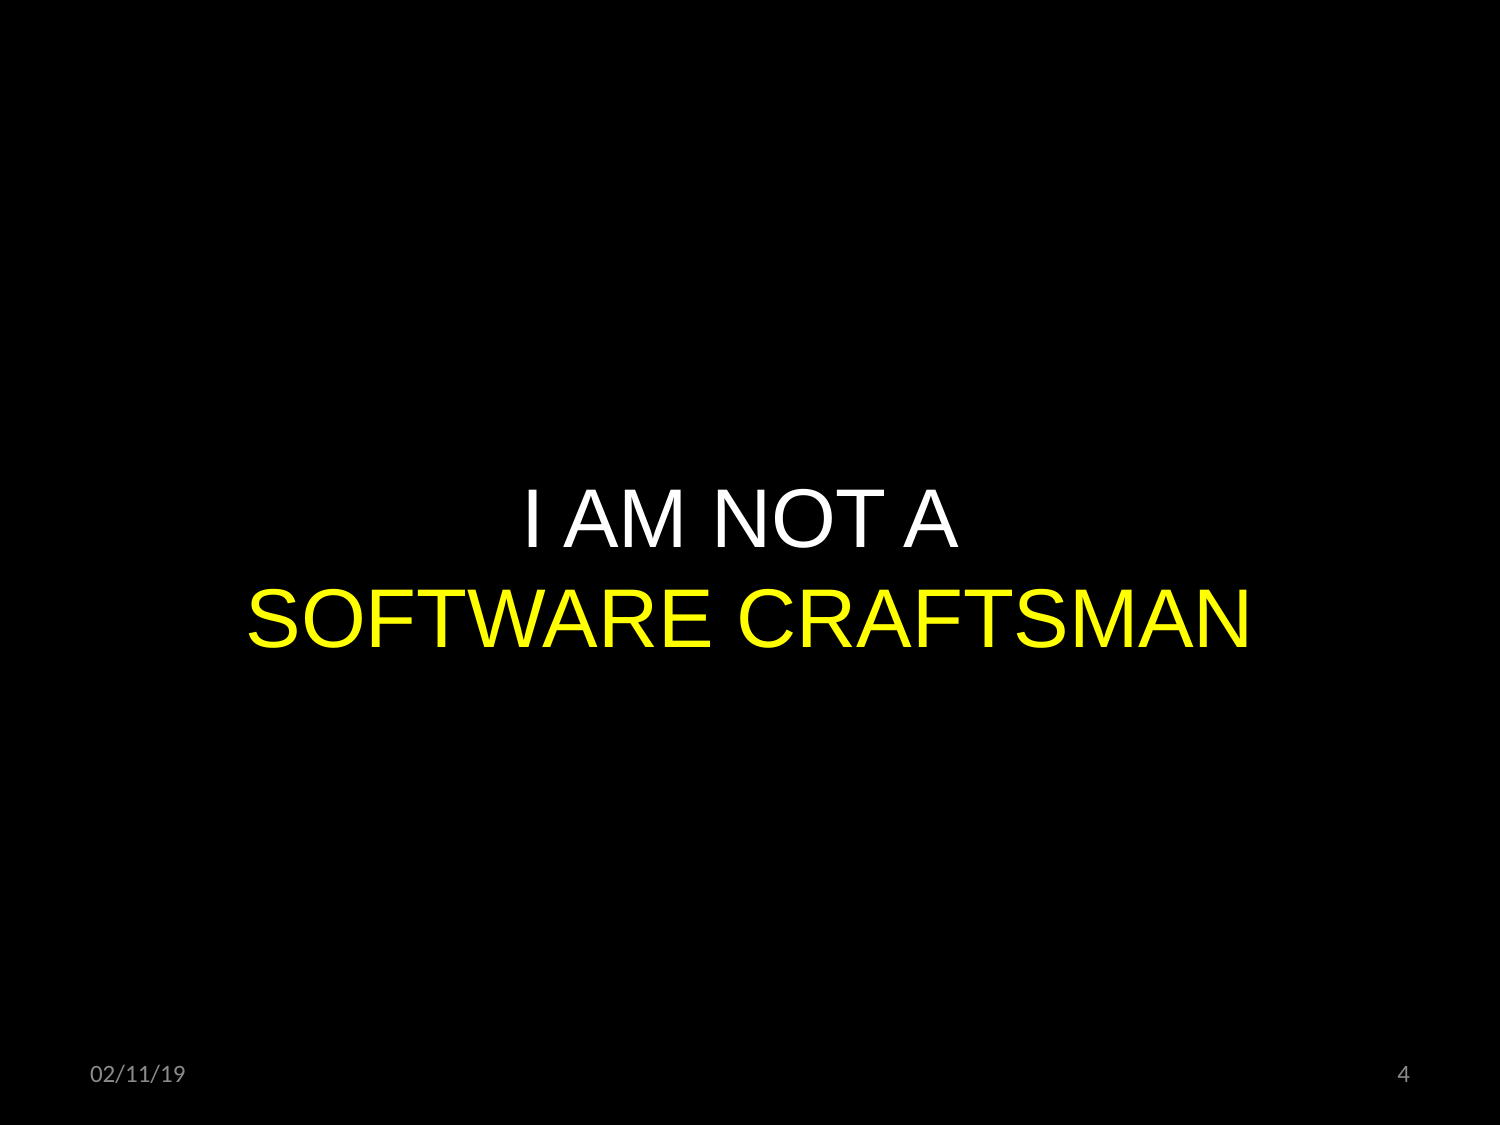

I AM NOT A
SOFTWARE CRAFTSMAN
02/11/19
4